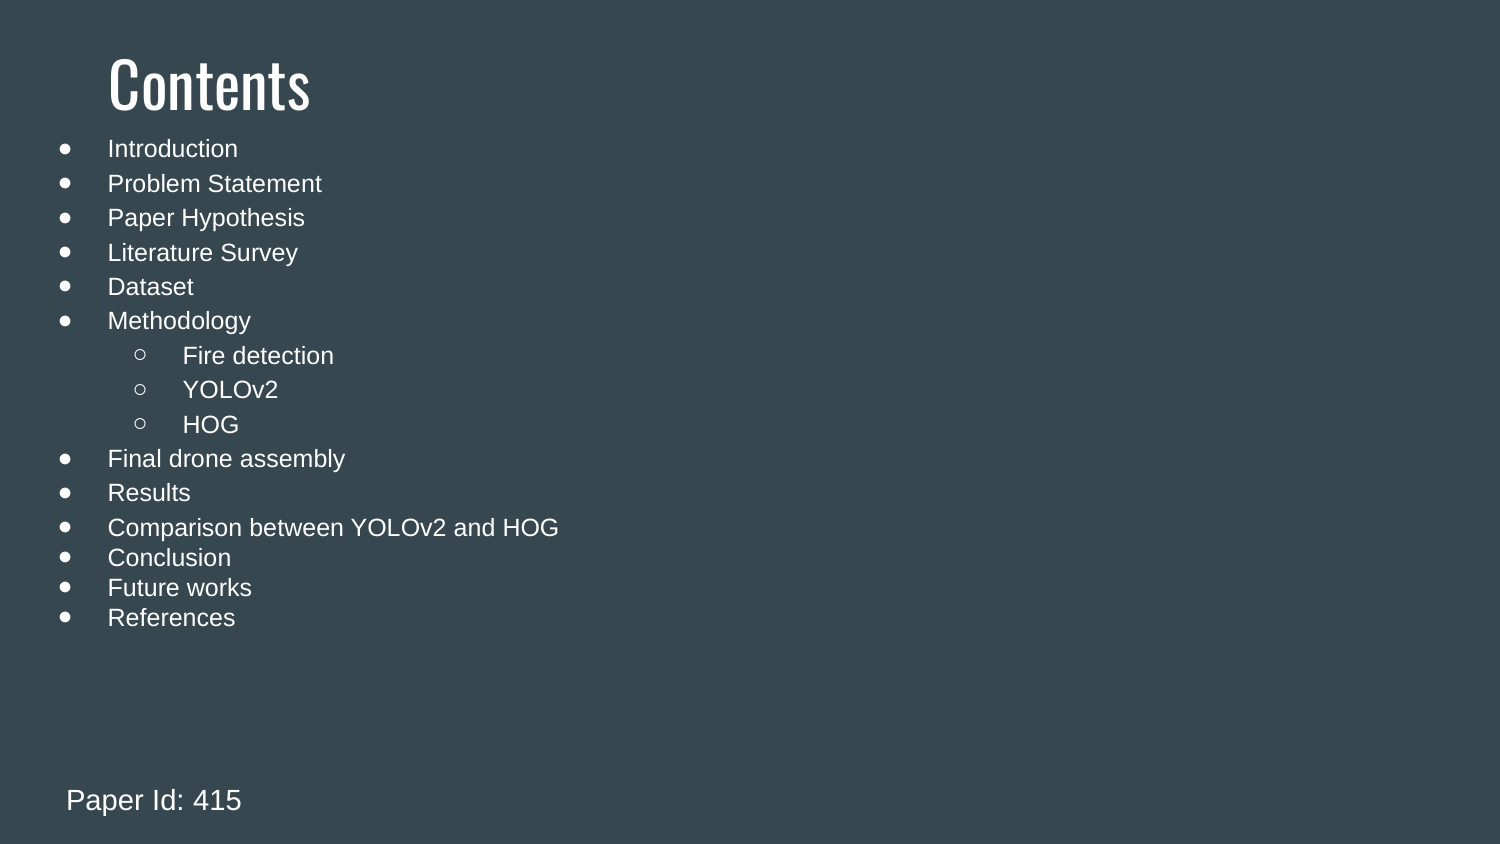

# Contents
Introduction
Problem Statement
Paper Hypothesis
Literature Survey
Dataset
Methodology
Fire detection
YOLOv2
HOG
Final drone assembly
Results
Comparison between YOLOv2 and HOG
Conclusion
Future works
References

Paper Id: 415